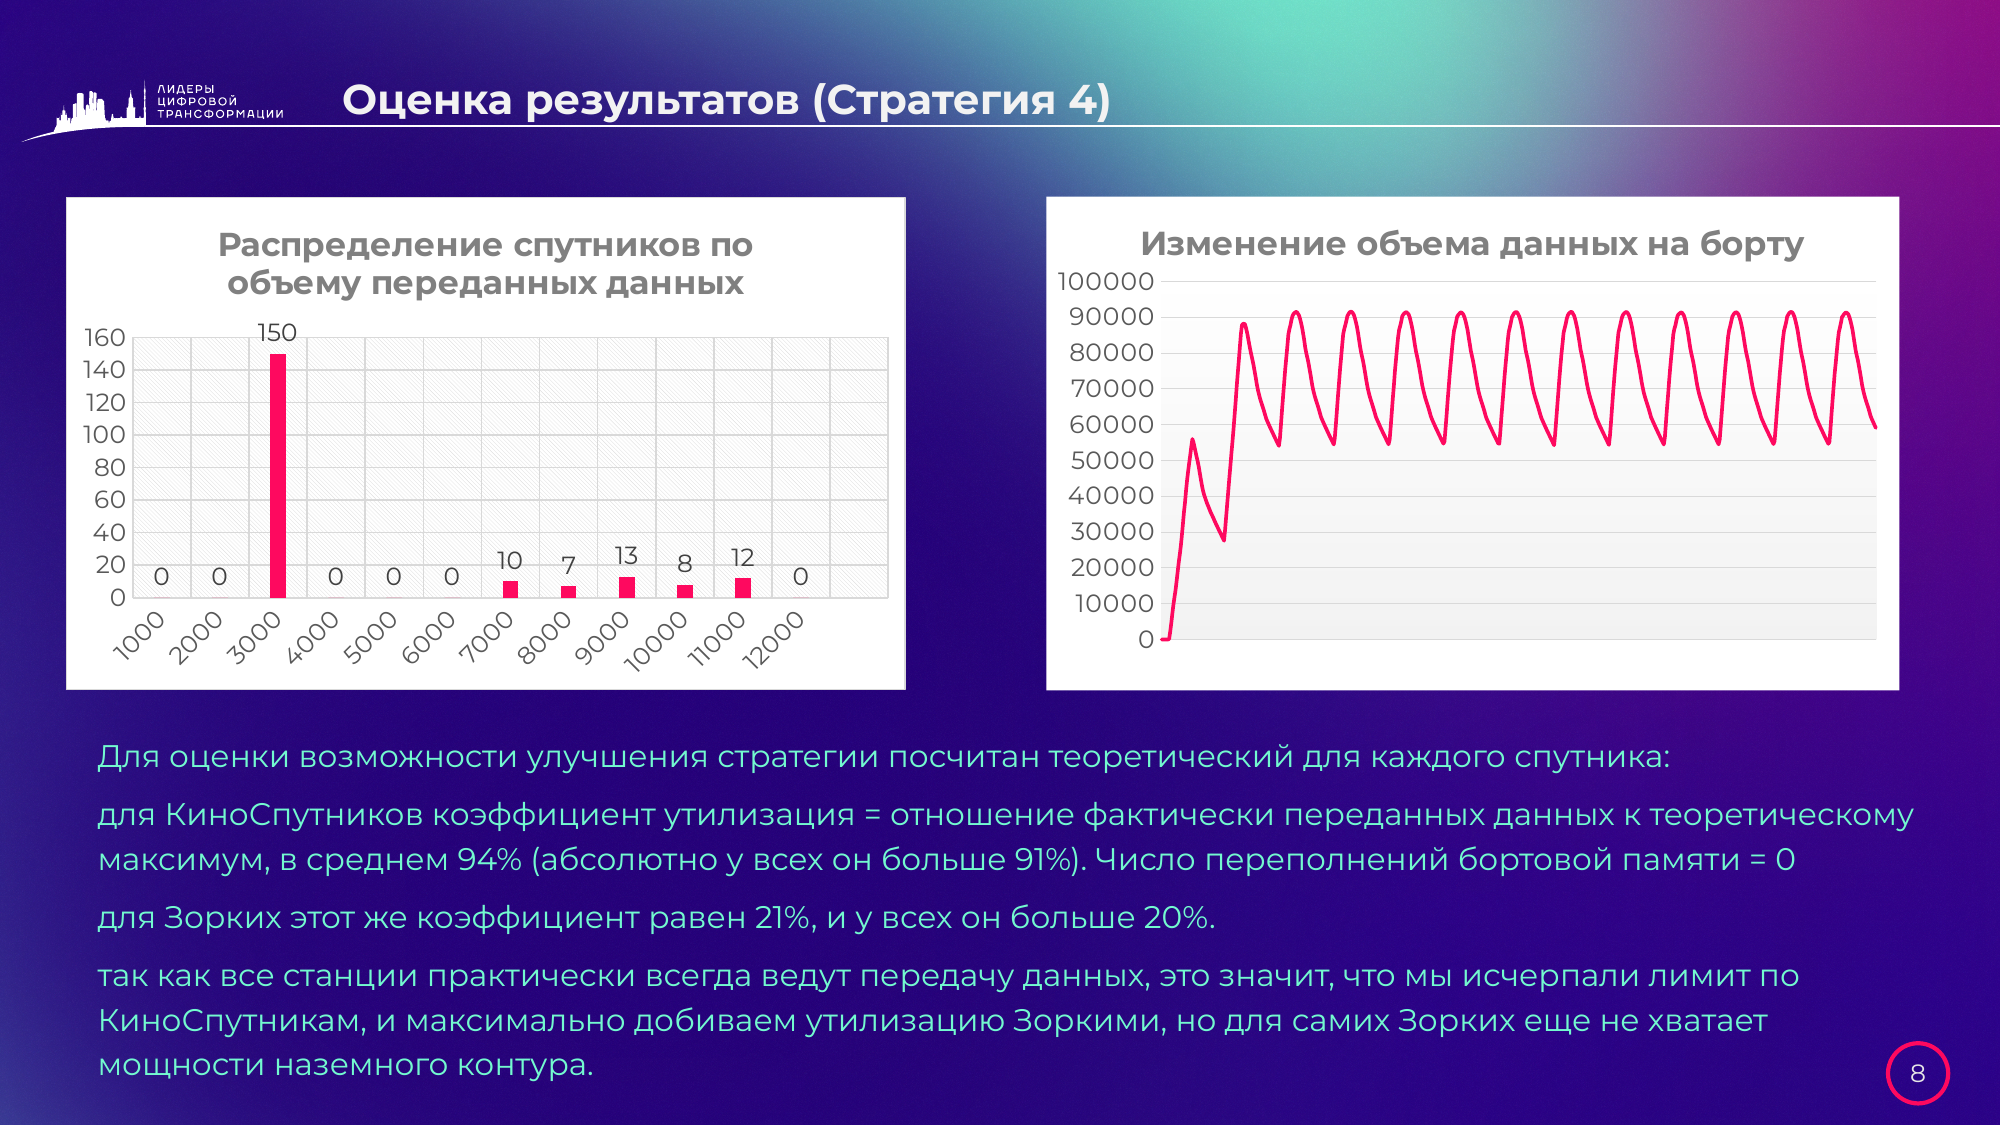

# Оценка результатов (Стратегия 4)

[unsupported chart]

### Chart: Изменение объема данных на борту

| Category | Преобр |
|---|---|
Для оценки возможности улучшения стратегии посчитан теоретический для каждого спутника:
для КиноСпутников коэффициент утилизация = отношение фактически переданных данных к теоретическому максимум, в среднем 94% (абсолютно у всех он больше 91%). Число переполнений бортовой памяти = 0
для Зорких этот же коэффициент равен 21%, и у всех он больше 20%.
так как все станции практически всегда ведут передачу данных, это значит, что мы исчерпали лимит по КиноСпутникам, и максимально добиваем утилизацию Зоркими, но для самих Зорких еще не хватает мощности наземного контура.
8